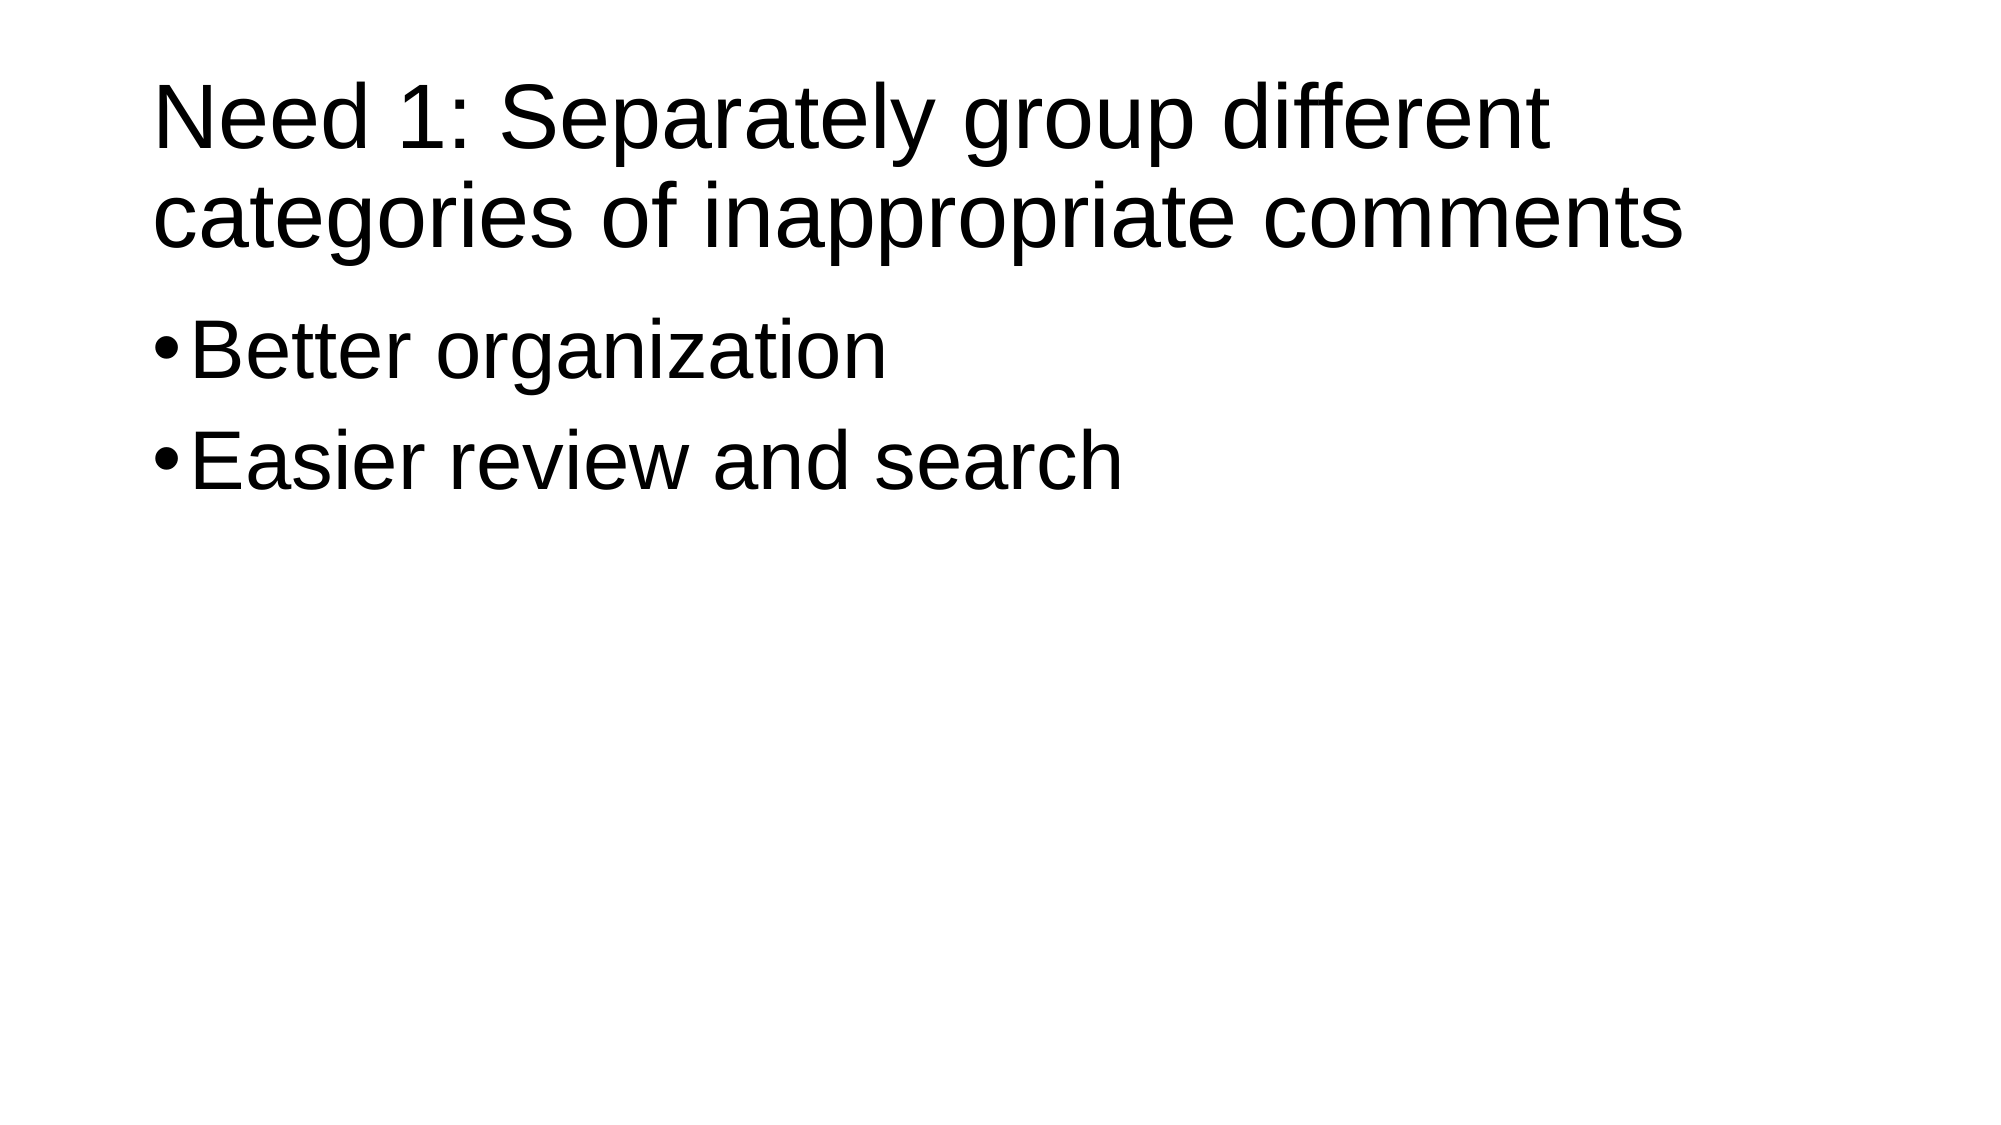

# Need 1: Separately group different categories of inappropriate comments
Better organization
Easier review and search